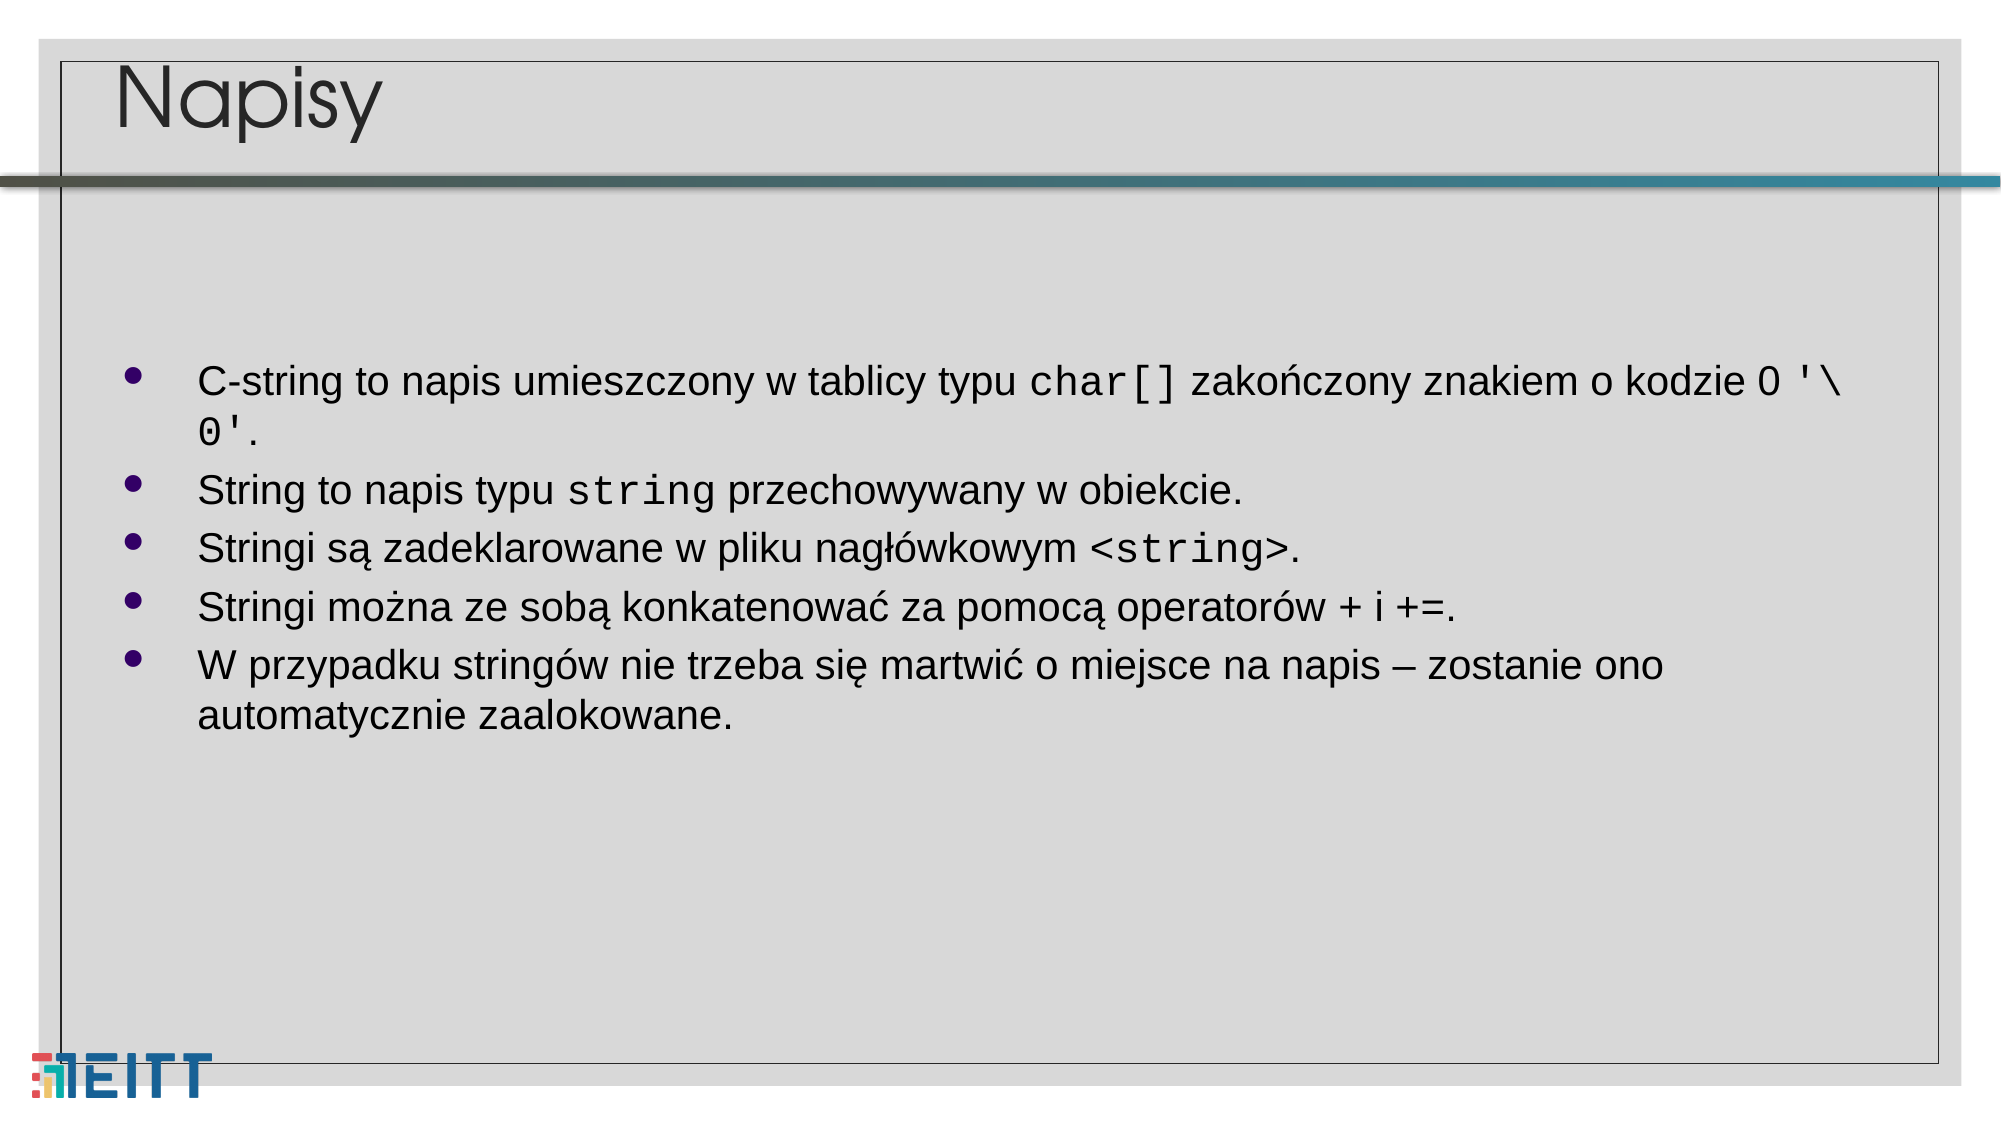

# Napisy
C-string to napis umieszczony w tablicy typu char[] zakończony znakiem o kodzie 0 '\0'.
String to napis typu string przechowywany w obiekcie.
Stringi są zadeklarowane w pliku nagłówkowym <string>.
Stringi można ze sobą konkatenować za pomocą operatorów + i +=.
W przypadku stringów nie trzeba się martwić o miejsce na napis – zostanie ono automatycznie zaalokowane.